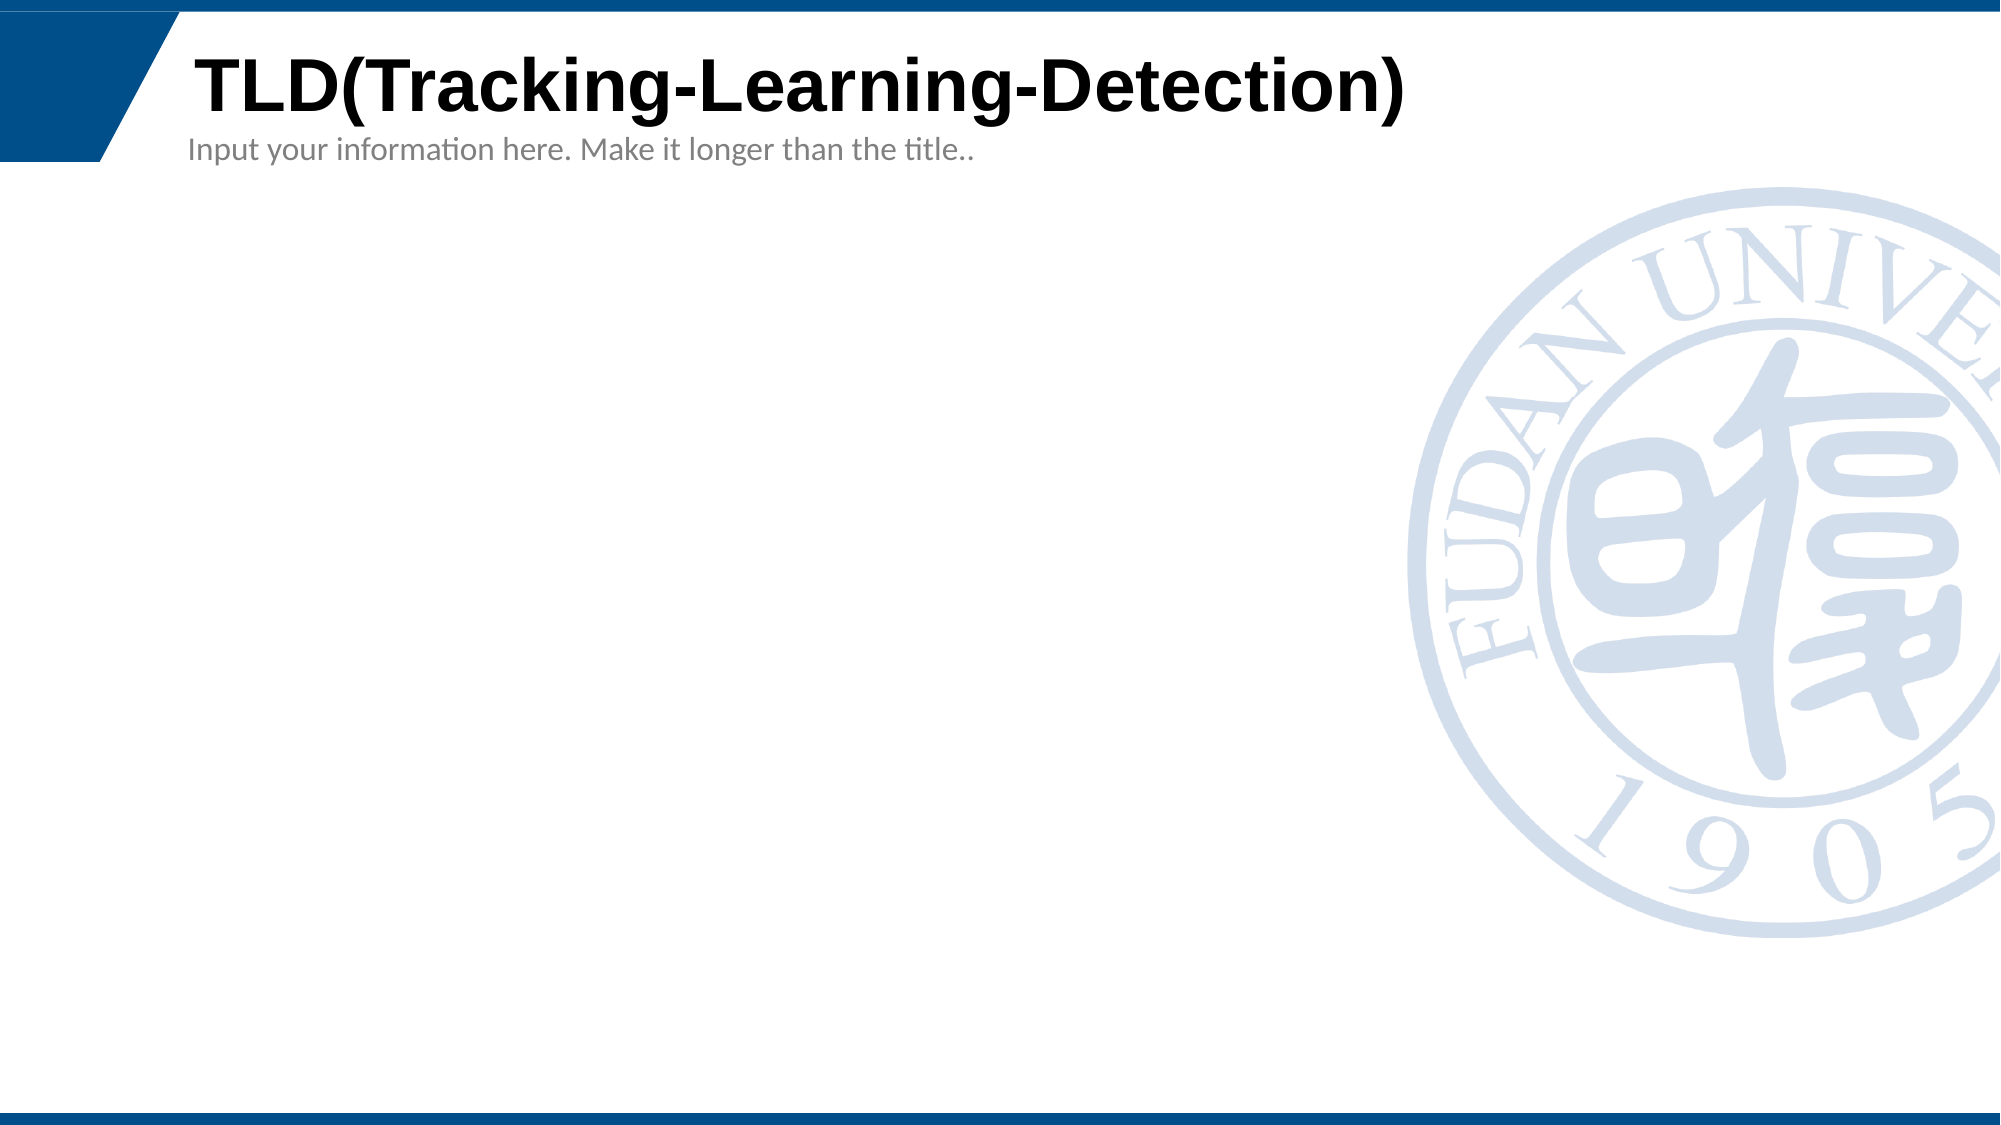

# TLD(Tracking-Learning-Detection)
Input your information here. Make it longer than the title..